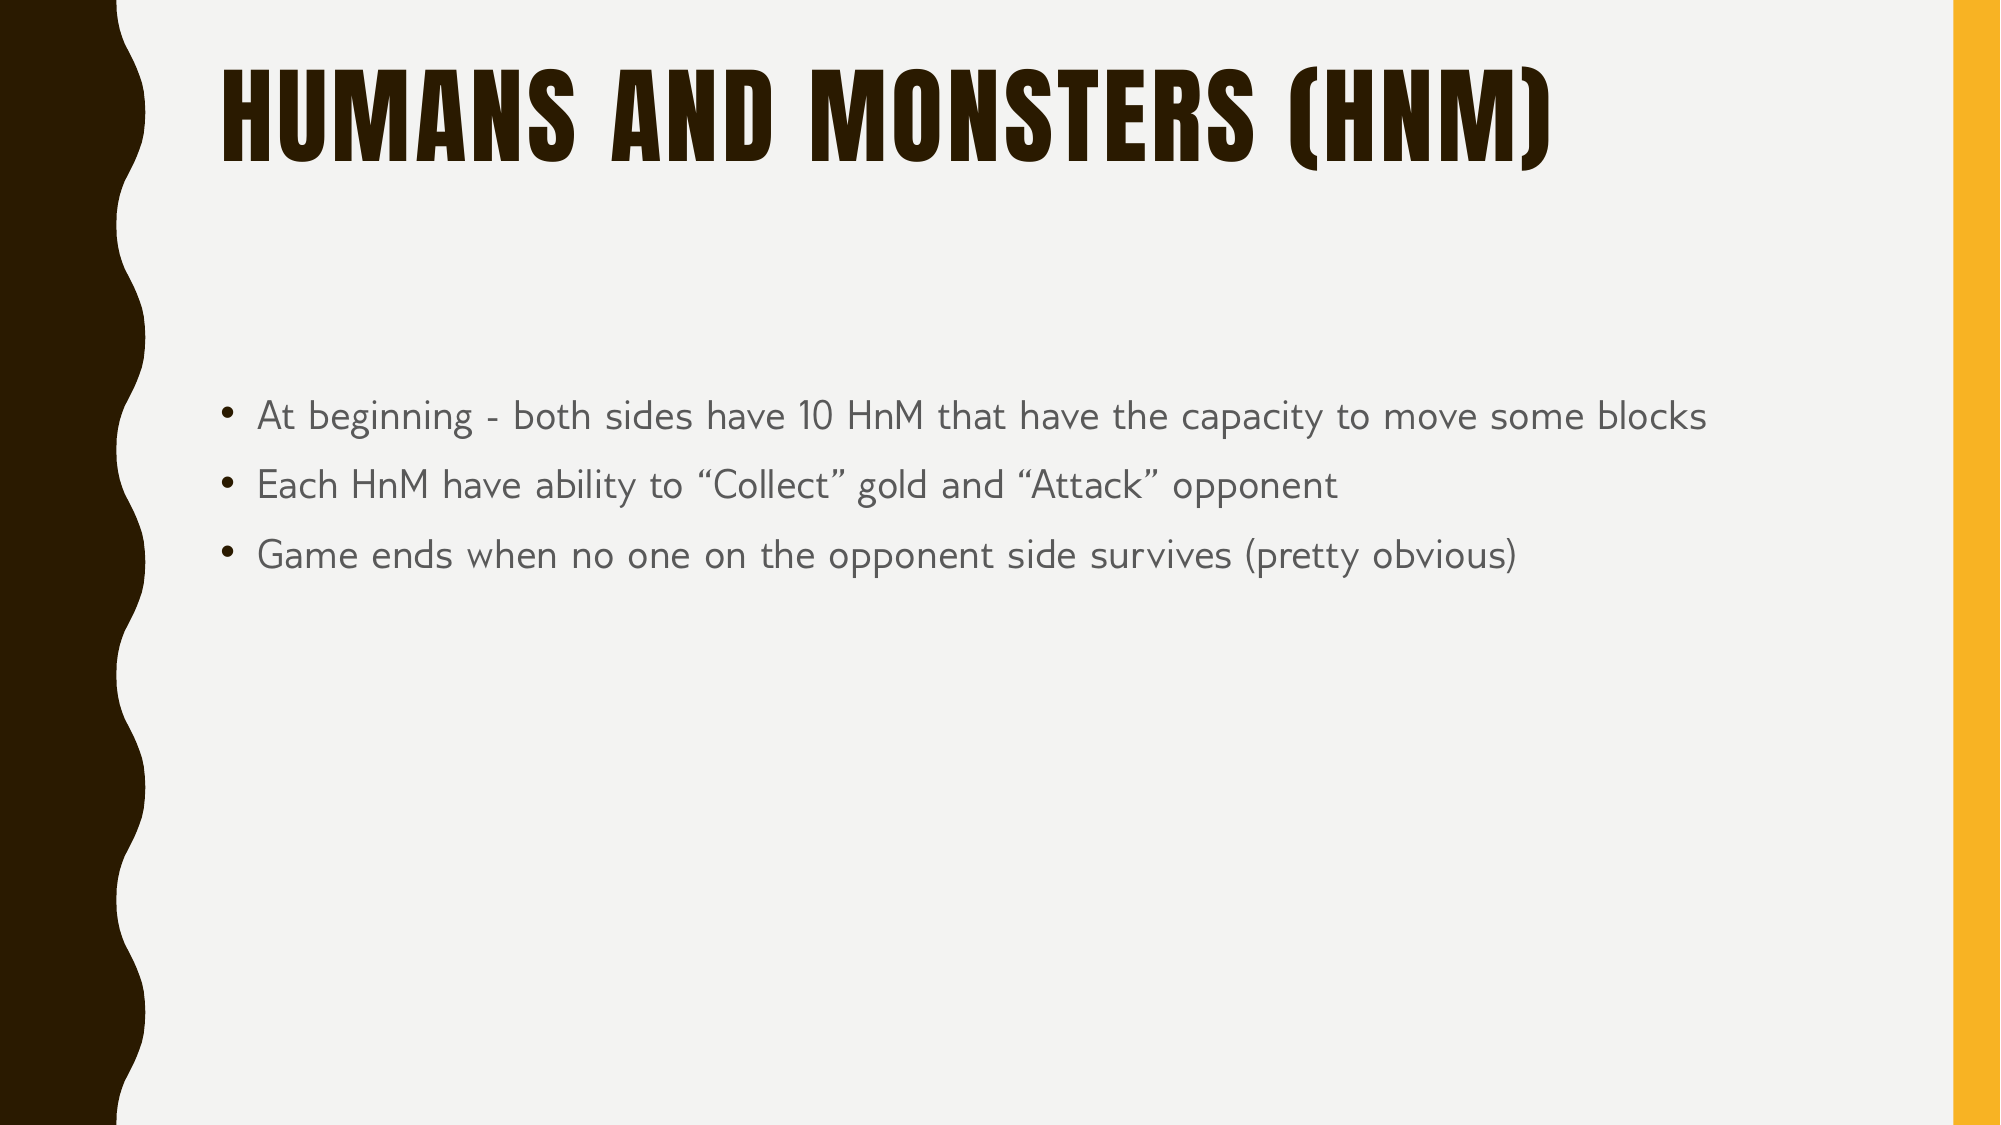

# Humans and Monsters (HnM)
At beginning - both sides have 10 HnM that have the capacity to move some blocks
Each HnM have ability to “Collect” gold and “Attack” opponent
Game ends when no one on the opponent side survives (pretty obvious)